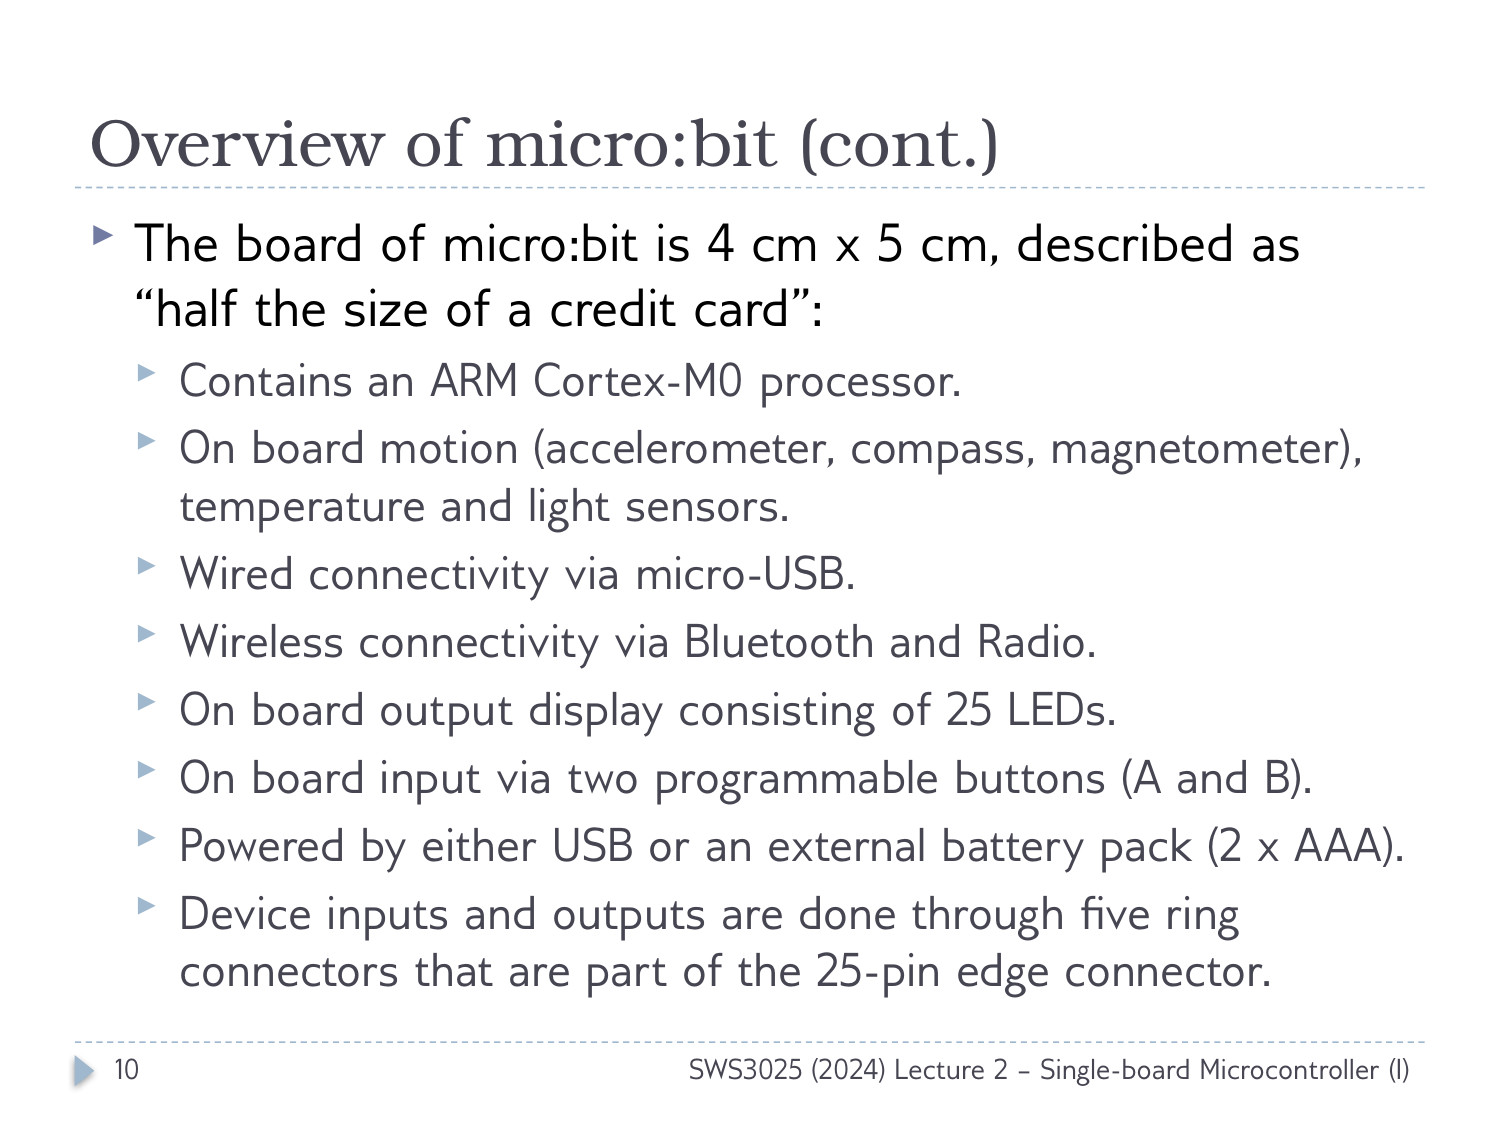

# Overview of micro:bit (cont.)
The board of micro:bit is 4 cm x 5 cm, described as “half the size of a credit card”:
Contains an ARM Cortex-M0 processor.
On board motion (accelerometer, compass, magnetometer), temperature and light sensors.
Wired connectivity via micro-USB.
Wireless connectivity via Bluetooth and Radio.
On board output display consisting of 25 LEDs.
On board input via two programmable buttons (A and B).
Powered by either USB or an external battery pack (2 x AAA).
Device inputs and outputs are done through five ring connectors that are part of the 25-pin edge connector.
10
SWS3025 (2024) Lecture 2 – Single-board Microcontroller (I)